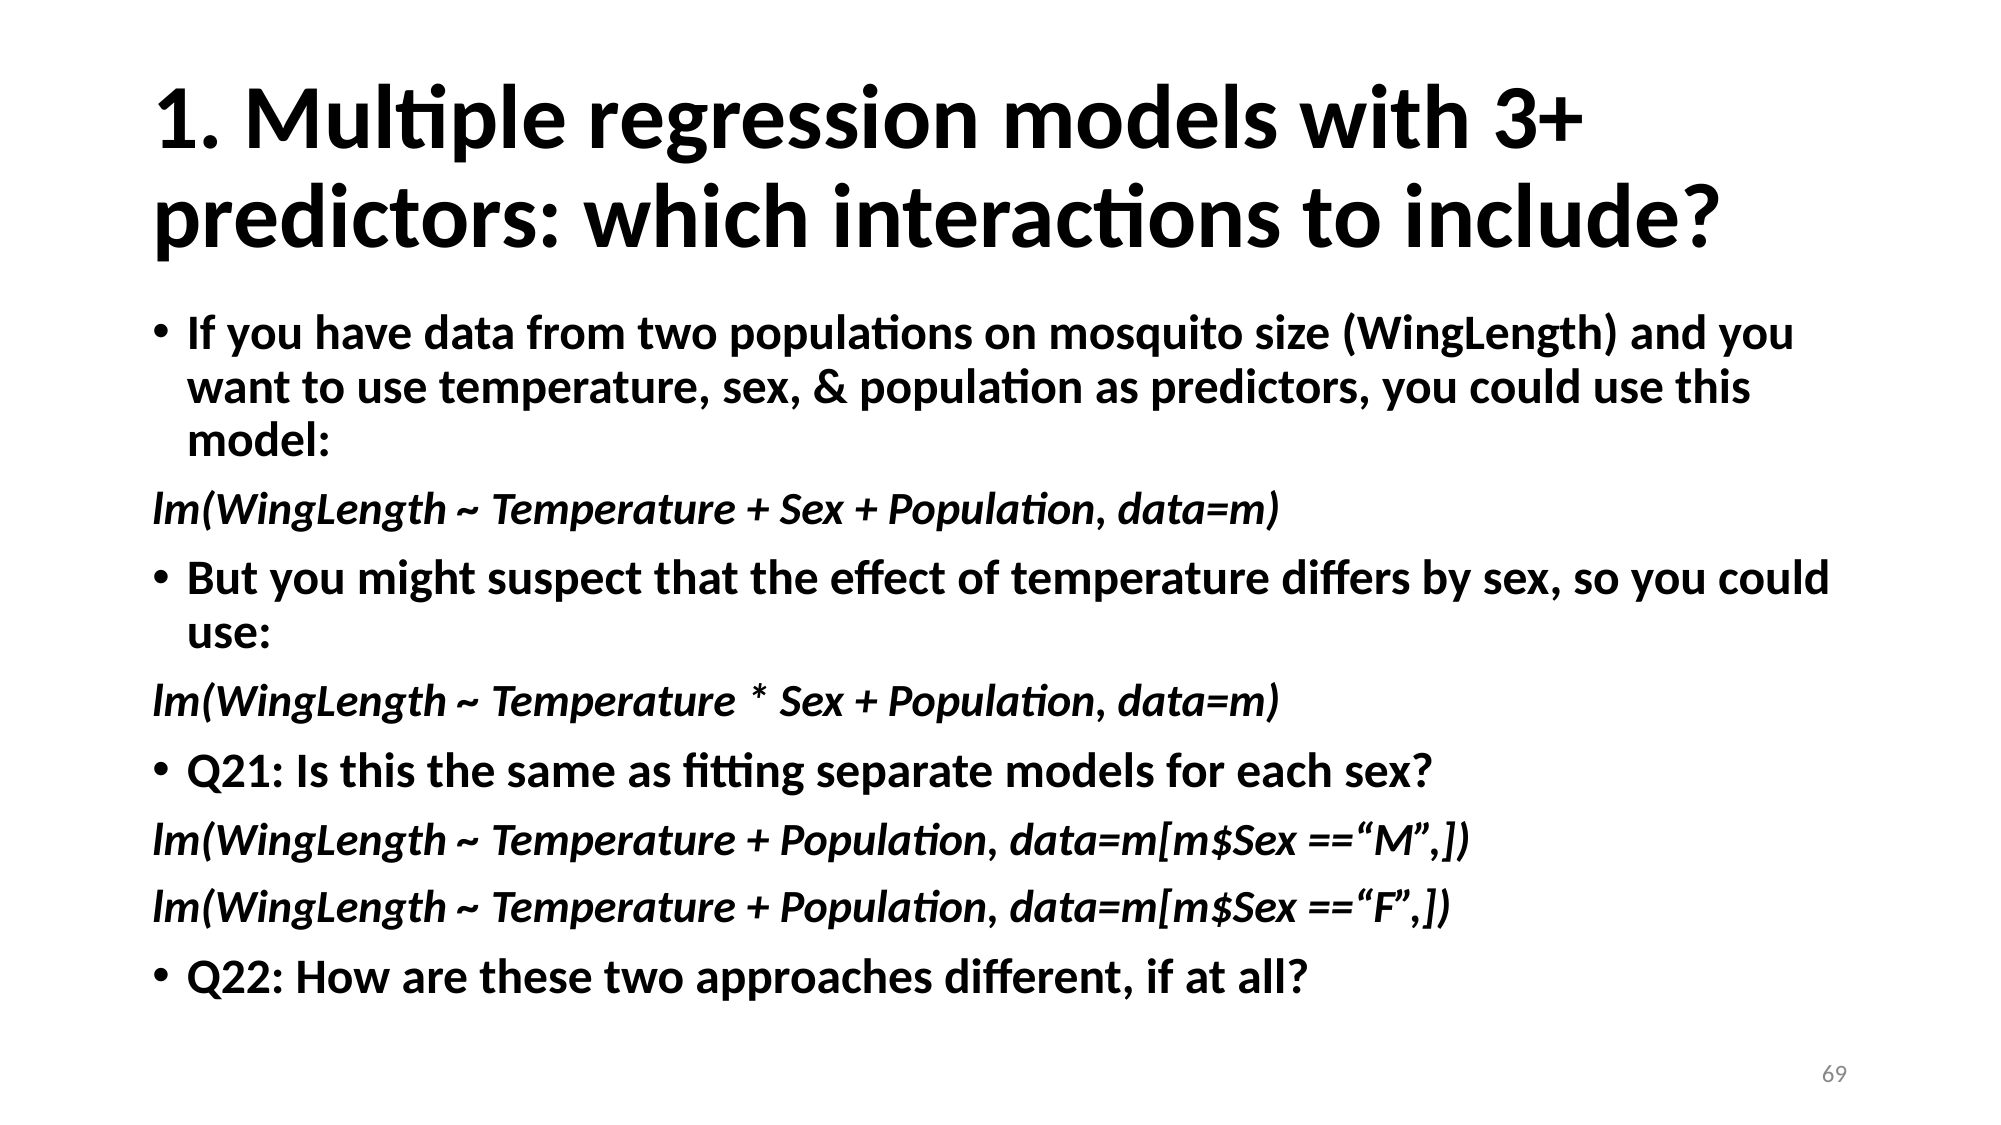

# 1. Multiple regression models with 3+ predictors: which interactions to include?
If you have data from two populations on mosquito size (WingLength) and you want to use temperature, sex, & population as predictors, you could use this model:
lm(WingLength ~ Temperature + Sex + Population, data=m)
But you might suspect that the effect of temperature differs by sex, so you could use:
lm(WingLength ~ Temperature * Sex + Population, data=m)
Q21: Is this the same as fitting separate models for each sex?
lm(WingLength ~ Temperature + Population, data=m[m$Sex ==“M”,])
lm(WingLength ~ Temperature + Population, data=m[m$Sex ==“F”,])
Q22: How are these two approaches different, if at all?

69